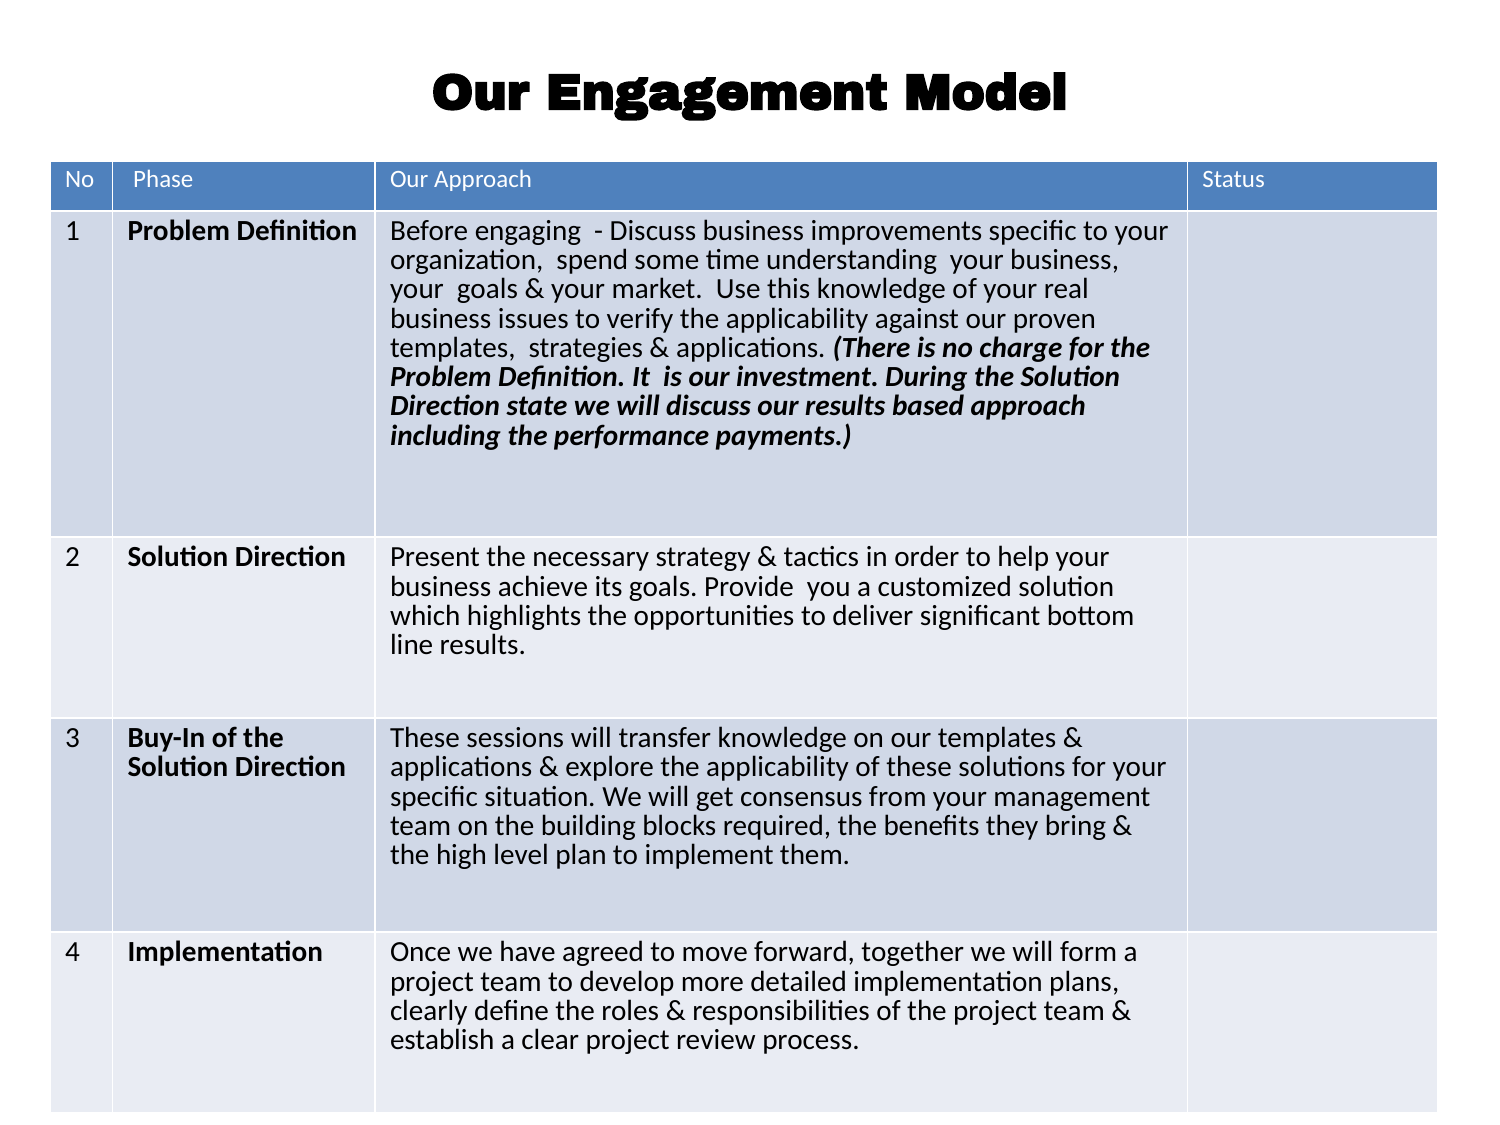

# Our Engagement Model
| No | Phase | Our Approach | Status |
| --- | --- | --- | --- |
| 1 | Problem Definition | Before engaging - Discuss business improvements specific to your organization, spend some time understanding your business, your goals & your market. Use this knowledge of your real business issues to verify the applicability against our proven templates, strategies & applications. (There is no charge for the Problem Definition. It  is our investment. During the Solution Direction state we will discuss our results based approach including the performance payments.) |  |
| 2 | Solution Direction | Present the necessary strategy & tactics in order to help your business achieve its goals. Provide you a customized solution which highlights the opportunities to deliver significant bottom line results. |  |
| 3 | Buy-In of the Solution Direction | These sessions will transfer knowledge on our templates & applications & explore the applicability of these solutions for your specific situation. We will get consensus from your management team on the building blocks required, the benefits they bring & the high level plan to implement them. |  |
| 4 | Implementation | Once we have agreed to move forward, together we will form a project team to develop more detailed implementation plans, clearly define the roles & responsibilities of the project team & establish a clear project review process. |  |
26